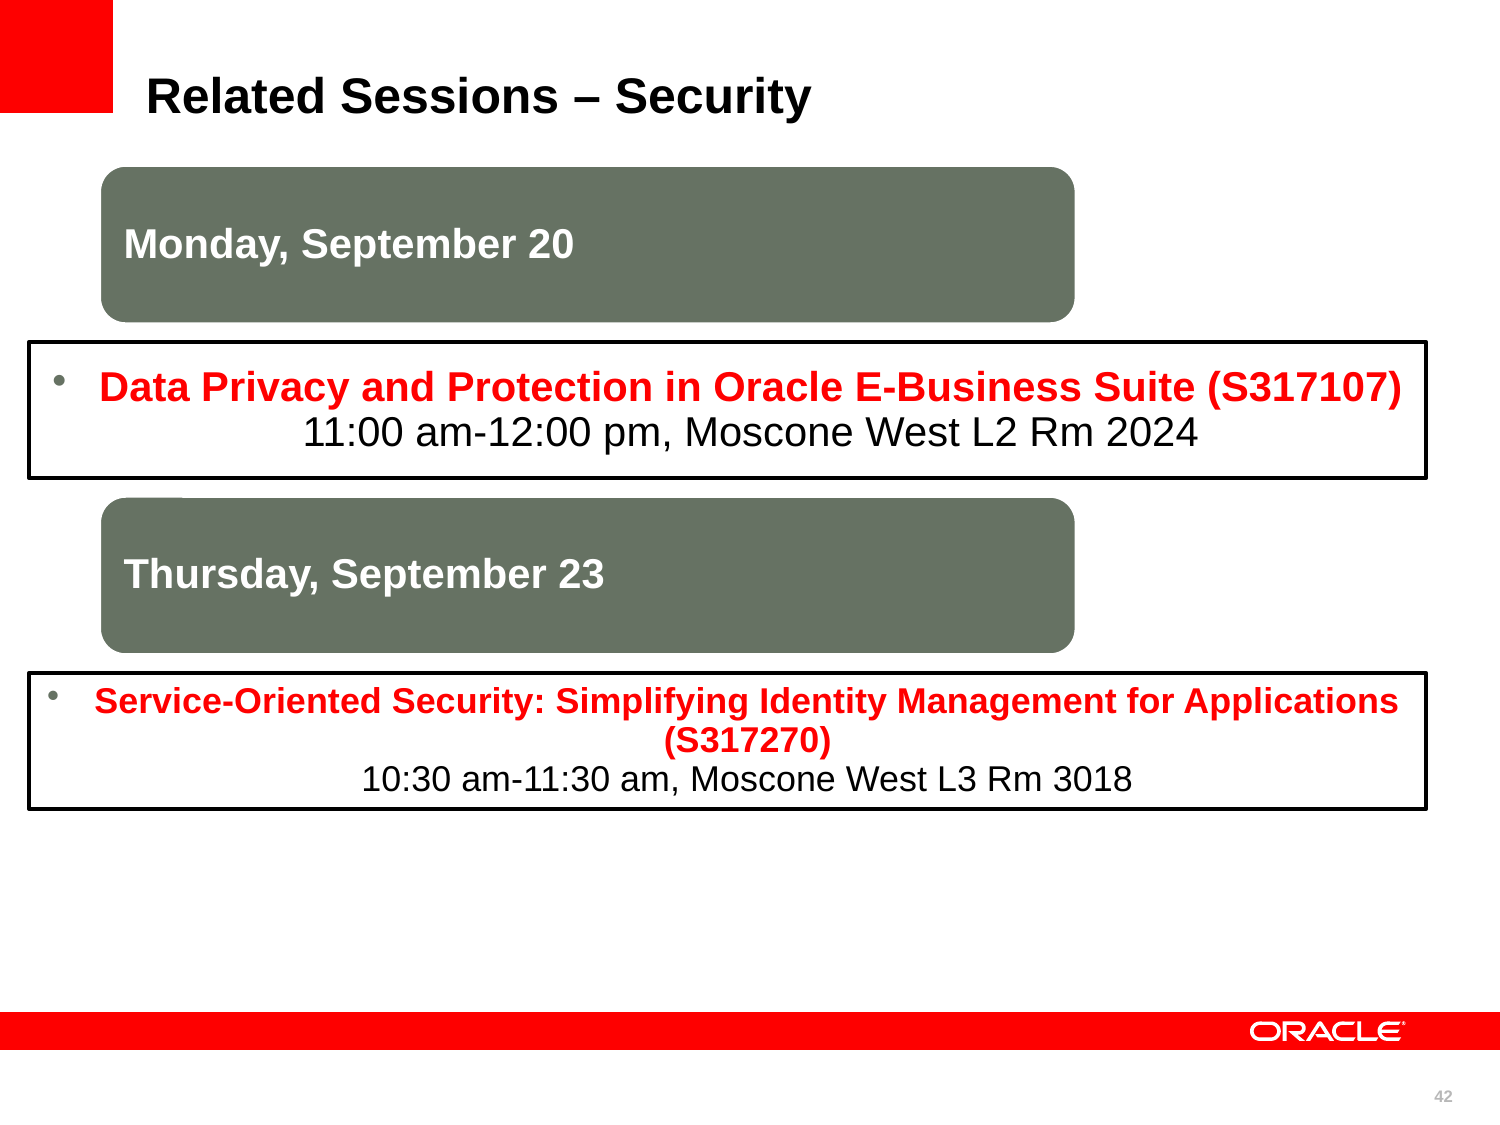

# Related Sessions – Security
Monday, September 20
Data Privacy and Protection in Oracle E-Business Suite (S317107)
11:00 am-12:00 pm, Moscone West L2 Rm 2024
Thursday, September 23
Service-Oriented Security: Simplifying Identity Management for Applications (S317270)
10:30 am-11:30 am, Moscone West L3 Rm 3018